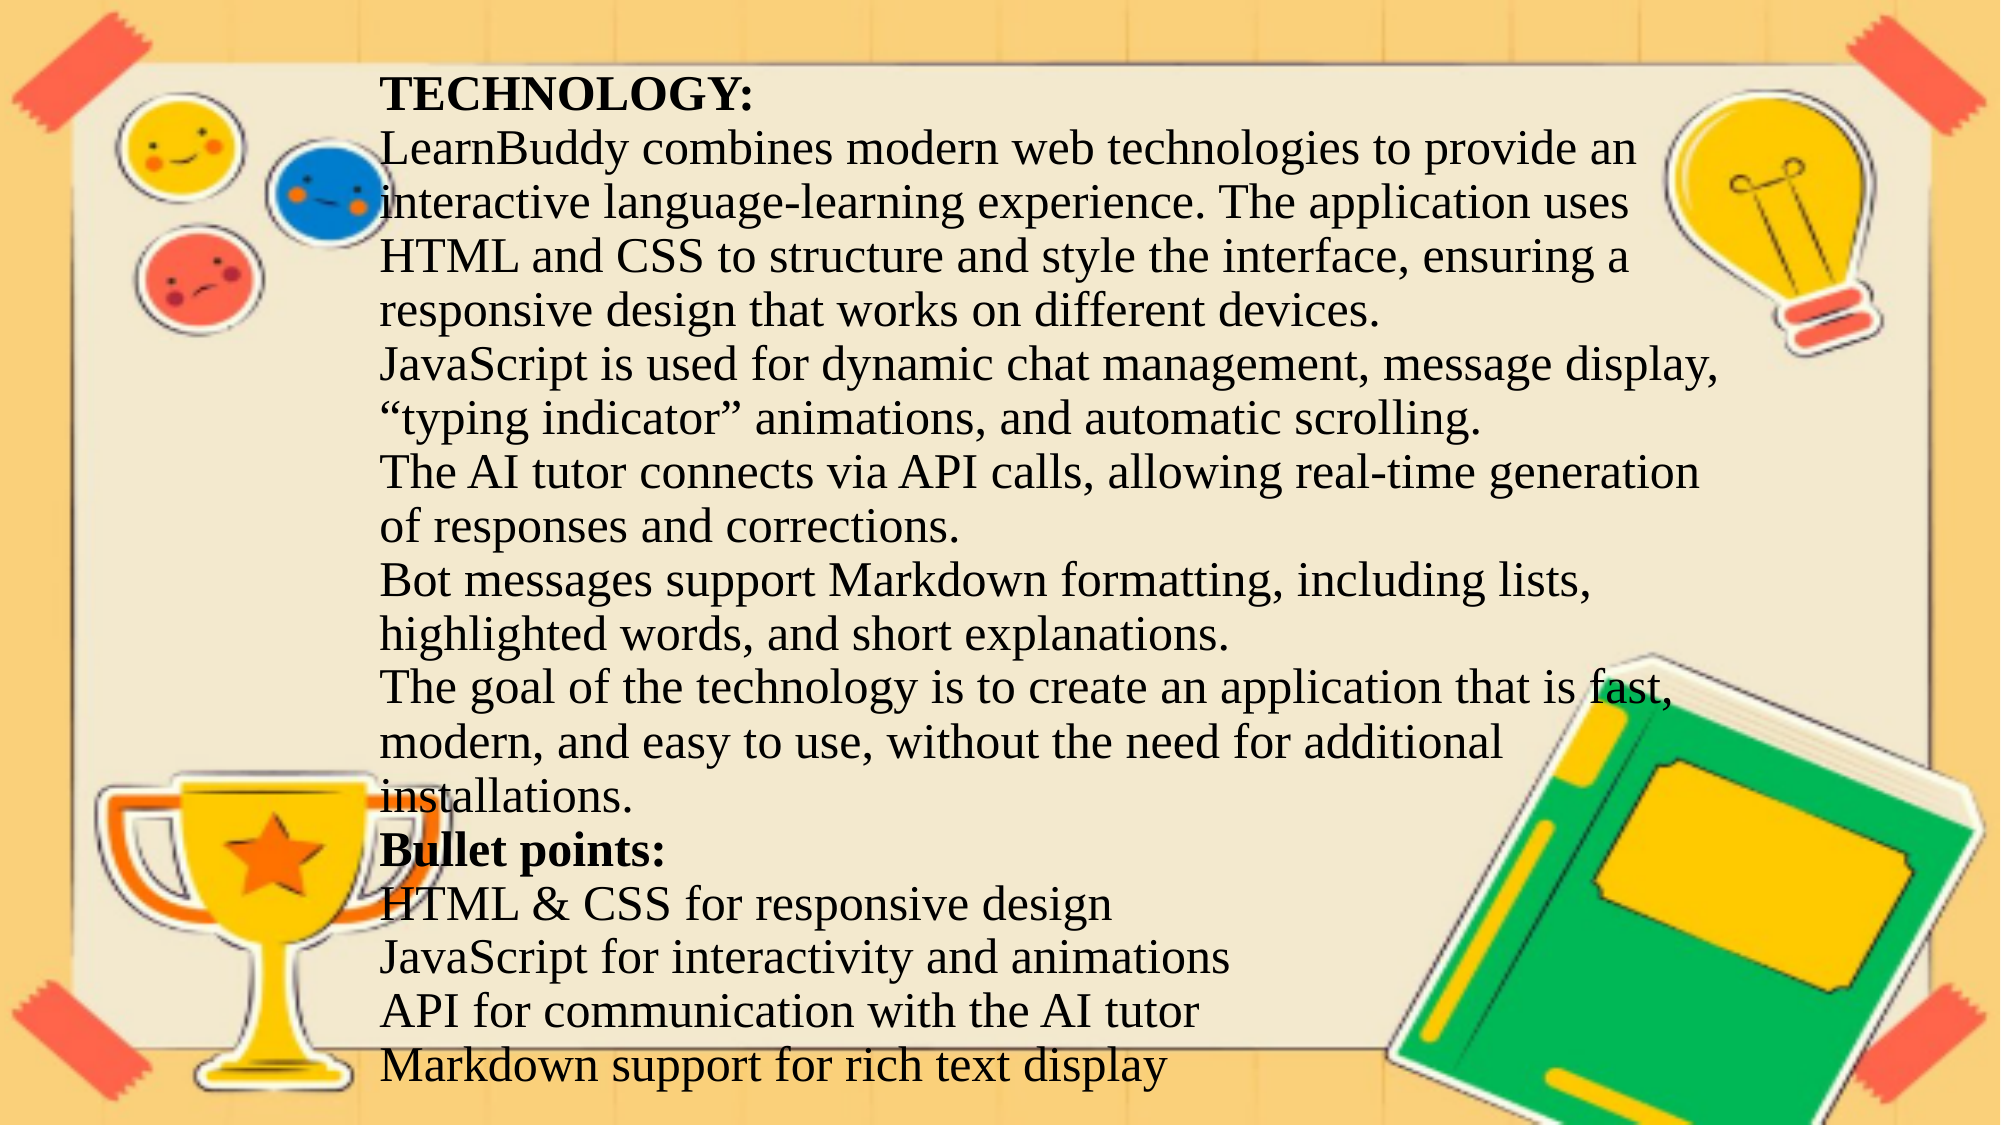

# TECHNOLOGY: LearnBuddy combines modern web technologies to provide an interactive language-learning experience. The application uses HTML and CSS to structure and style the interface, ensuring a responsive design that works on different devices. JavaScript is used for dynamic chat management, message display, “typing indicator” animations, and automatic scrolling. The AI tutor connects via API calls, allowing real-time generation of responses and corrections. Bot messages support Markdown formatting, including lists, highlighted words, and short explanations. The goal of the technology is to create an application that is fast, modern, and easy to use, without the need for additional installations. Bullet points: HTML & CSS for responsive design JavaScript for interactivity and animations API for communication with the AI tutor Markdown support for rich text display